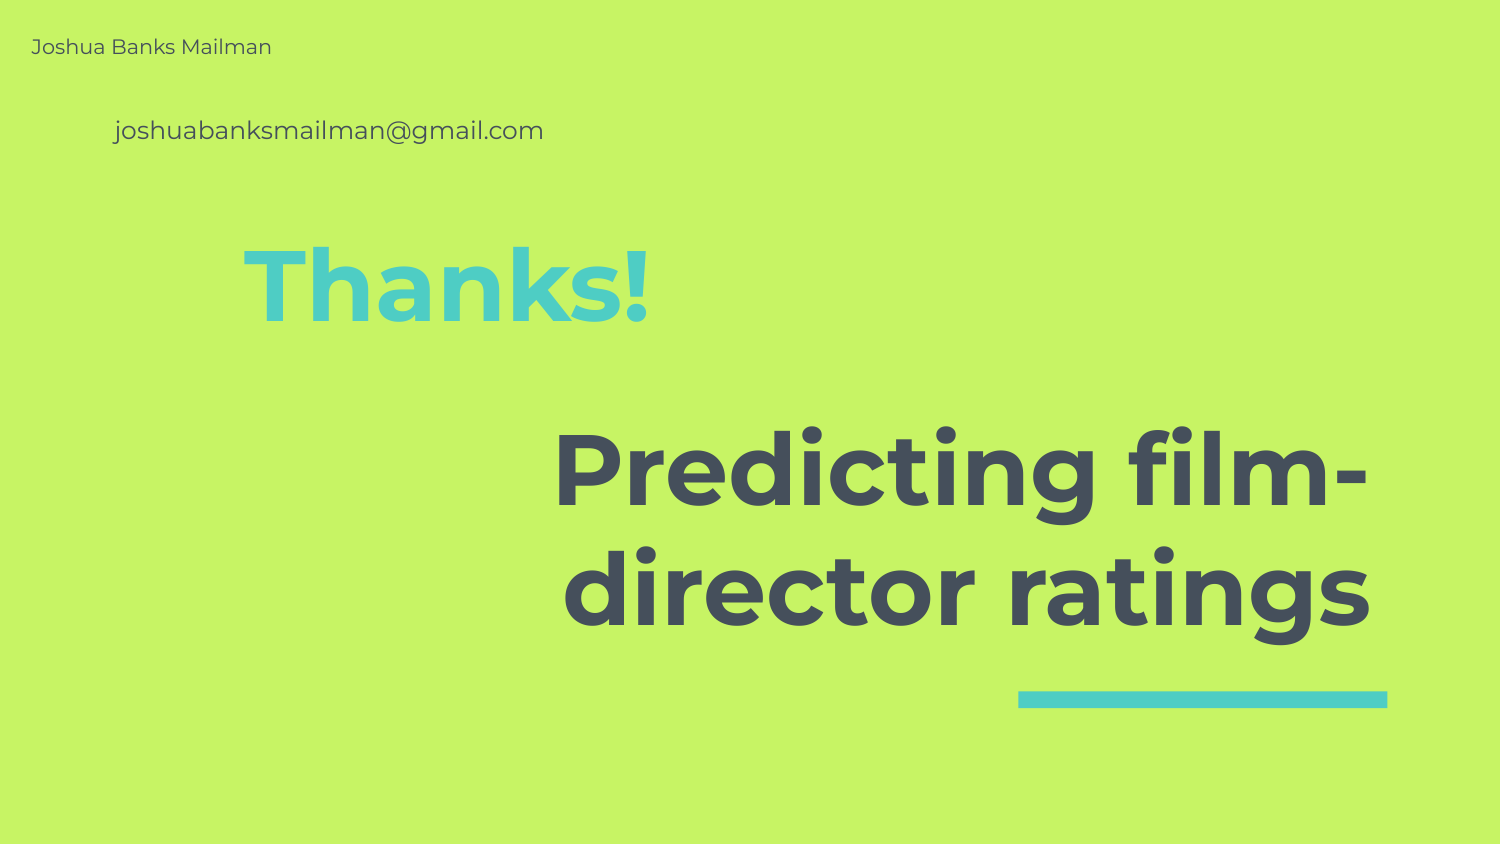

Joshua Banks Mailman
joshuabanksmailman@gmail.com
Thanks!
# Predicting film-director ratings